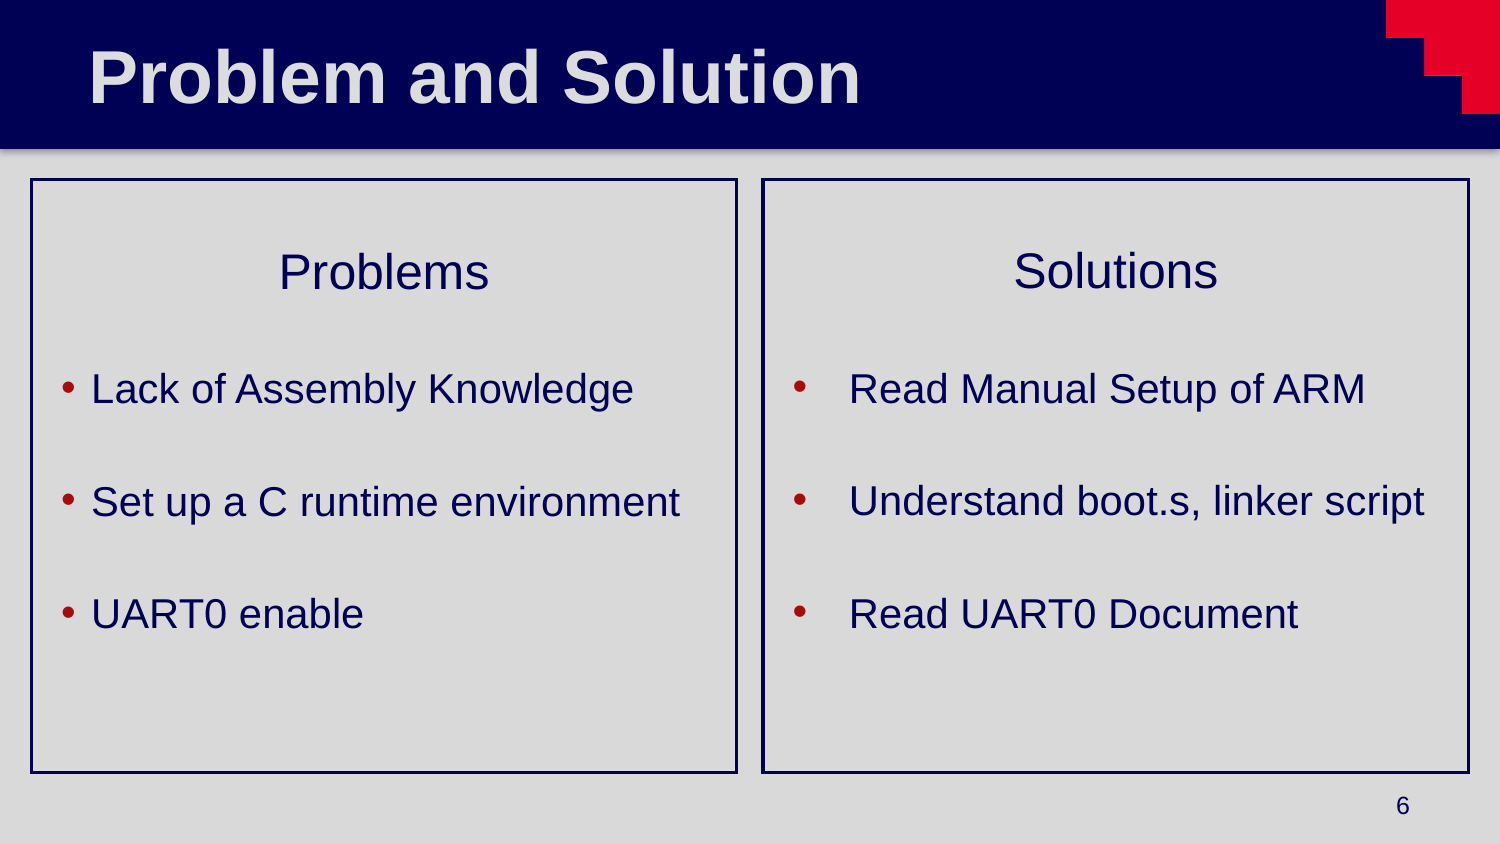

# Problem and Solution
Problems
Lack of Assembly Knowledge
Set up a C runtime environment
UART0 enable
Solutions
Read Manual Setup of ARM
Understand boot.s, linker script
Read UART0 Document
6